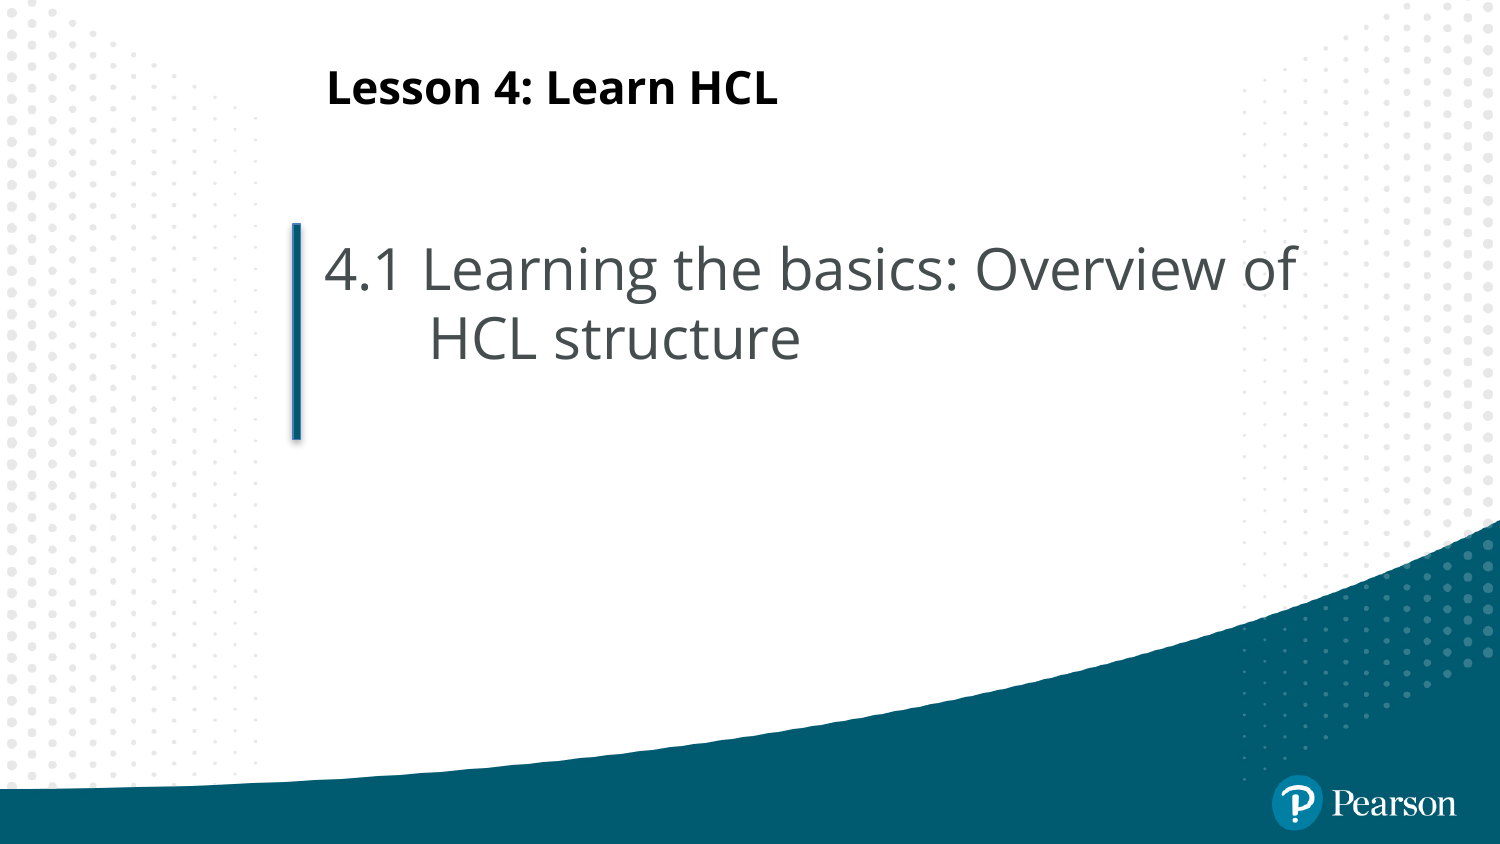

# Lesson 4: Learn HCL
4.1 Learning the basics: Overview of HCL structure